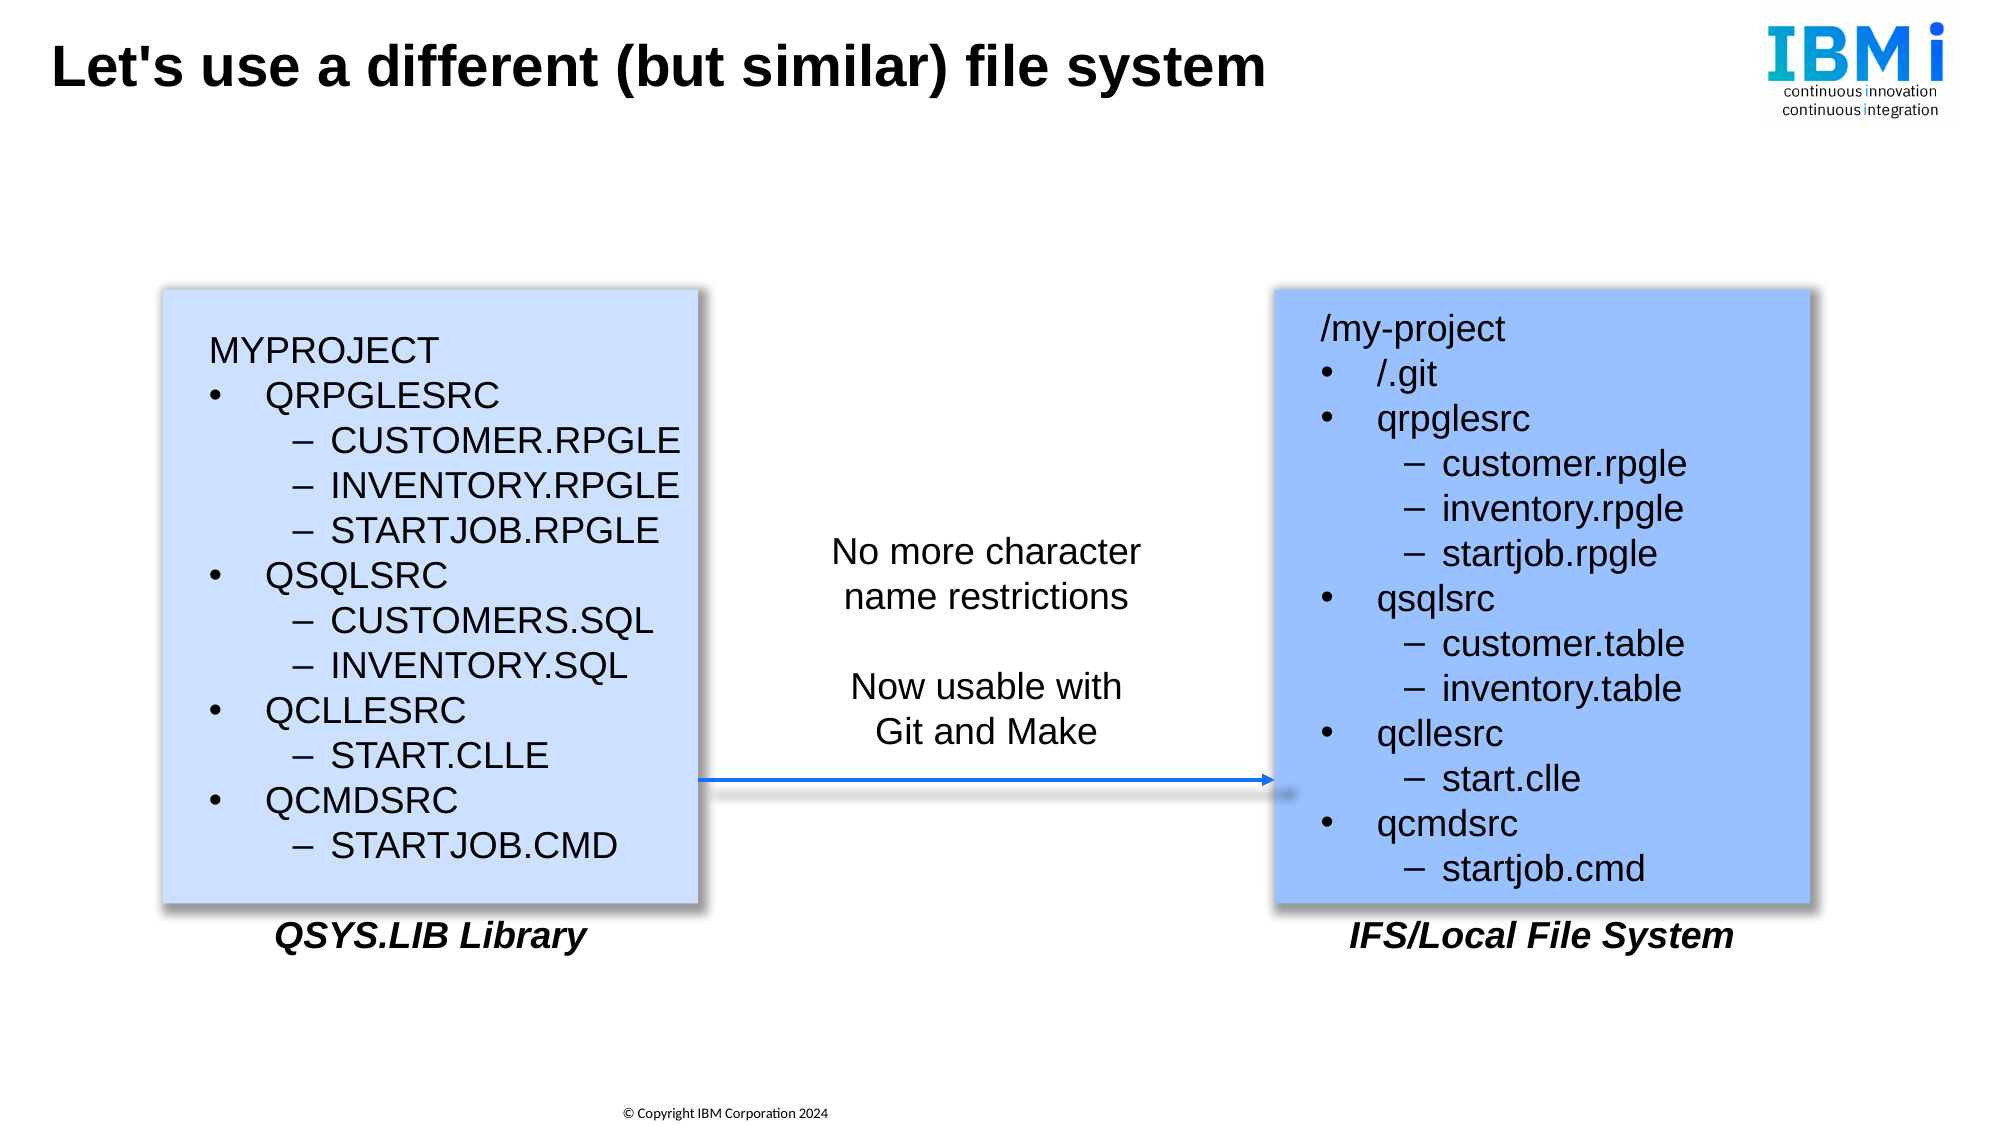

# Let's use a different (but similar) file system

MYPROJECT
QRPGLESRC
CUSTOMER.RPGLE
INVENTORY.RPGLE
STARTJOB.RPGLE
QSQLSRC
CUSTOMERS.SQL
INVENTORY.SQL
QCLLESRC
START.CLLE
QCMDSRC
STARTJOB.CMD

/my-project
/.git
qrpglesrc
customer.rpgle
inventory.rpgle
startjob.rpgle
qsqlsrc
customer.table
inventory.table
qcllesrc
start.clle
qcmdsrc
startjob.cmd
No more character name restrictions

Now usable with Git and Make
QSYS.LIB Library
IFS/Local File System